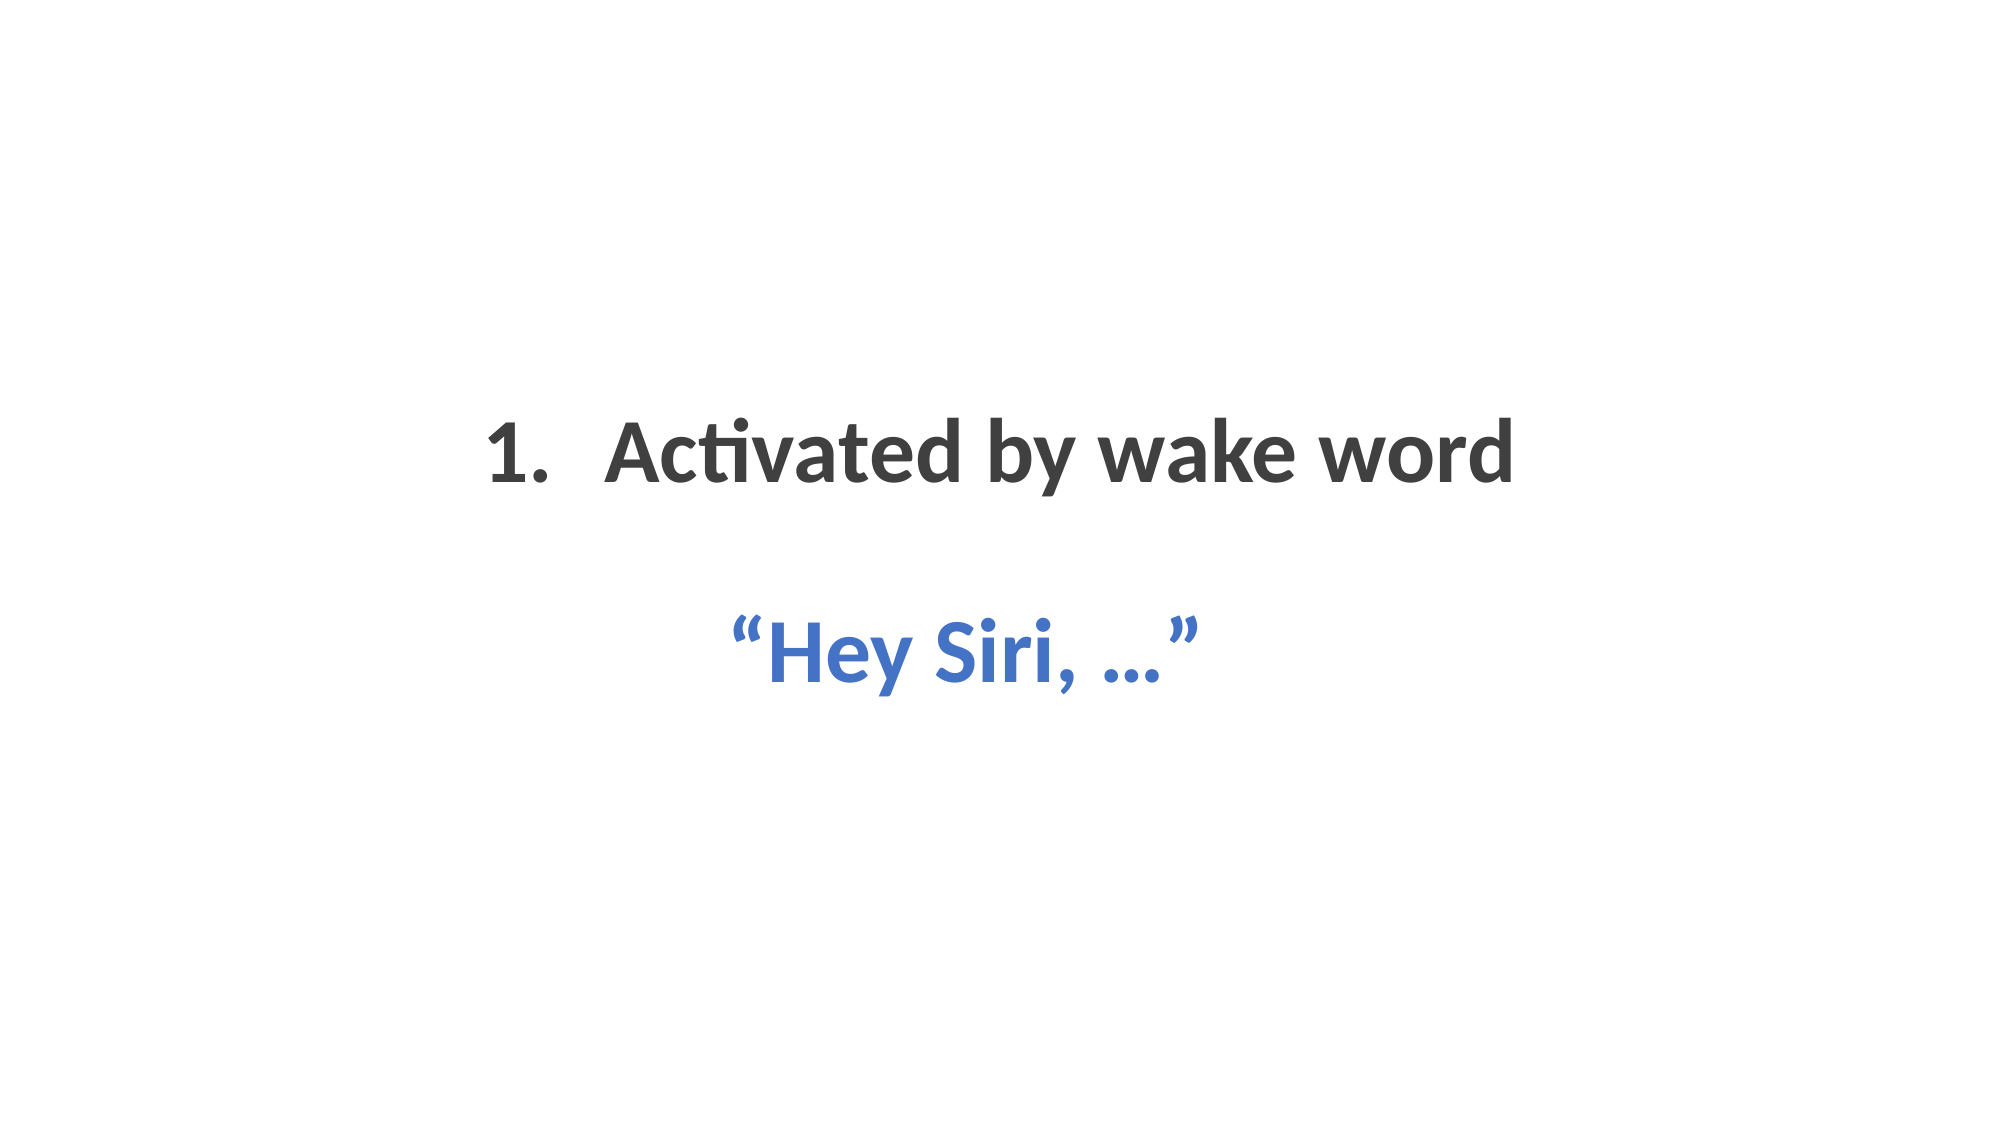

Activated by wake word
“Hey Siri, …”